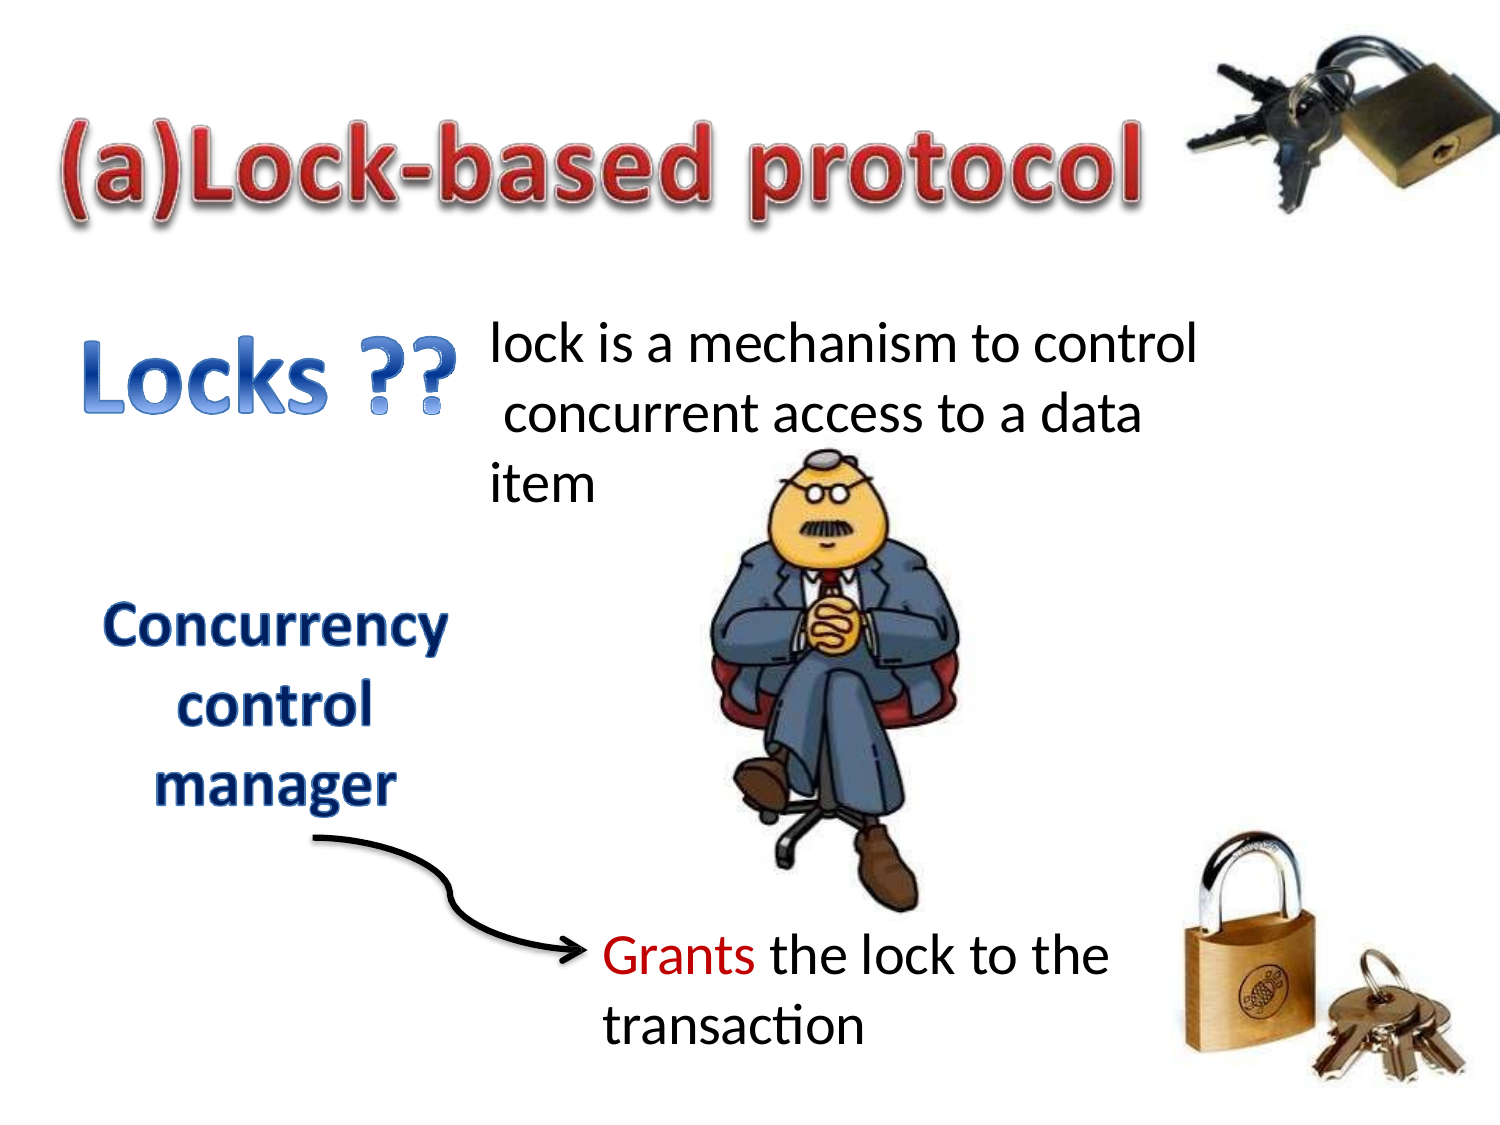

# lock is a mechanism to control  concurrent access to a data  item

Grants the lock to the
transaction